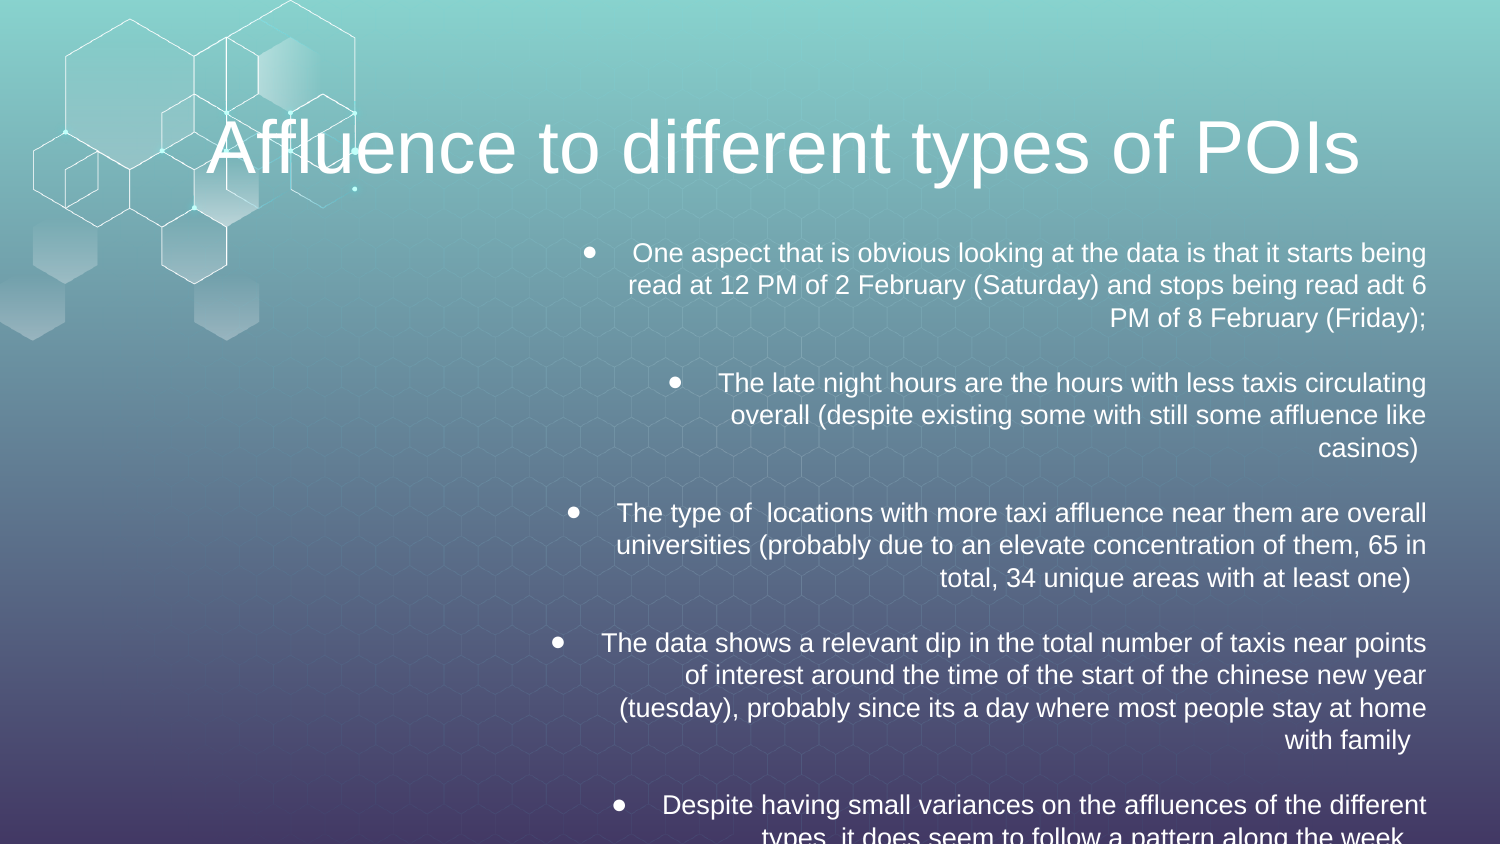

# Affluence to different types of POIs
One aspect that is obvious looking at the data is that it starts being read at 12 PM of 2 February (Saturday) and stops being read adt 6 PM of 8 February (Friday);

The late night hours are the hours with less taxis circulating overall (despite existing some with still some affluence like casinos)

The type of  locations with more taxi affluence near them are overall universities (probably due to an elevate concentration of them, 65 in total, 34 unique areas with at least one)

The data shows a relevant dip in the total number of taxis near points of interest around the time of the start of the chinese new year (tuesday), probably since its a day where most people stay at home with family

Despite having small variances on the affluences of the different types, it does seem to follow a pattern along the week